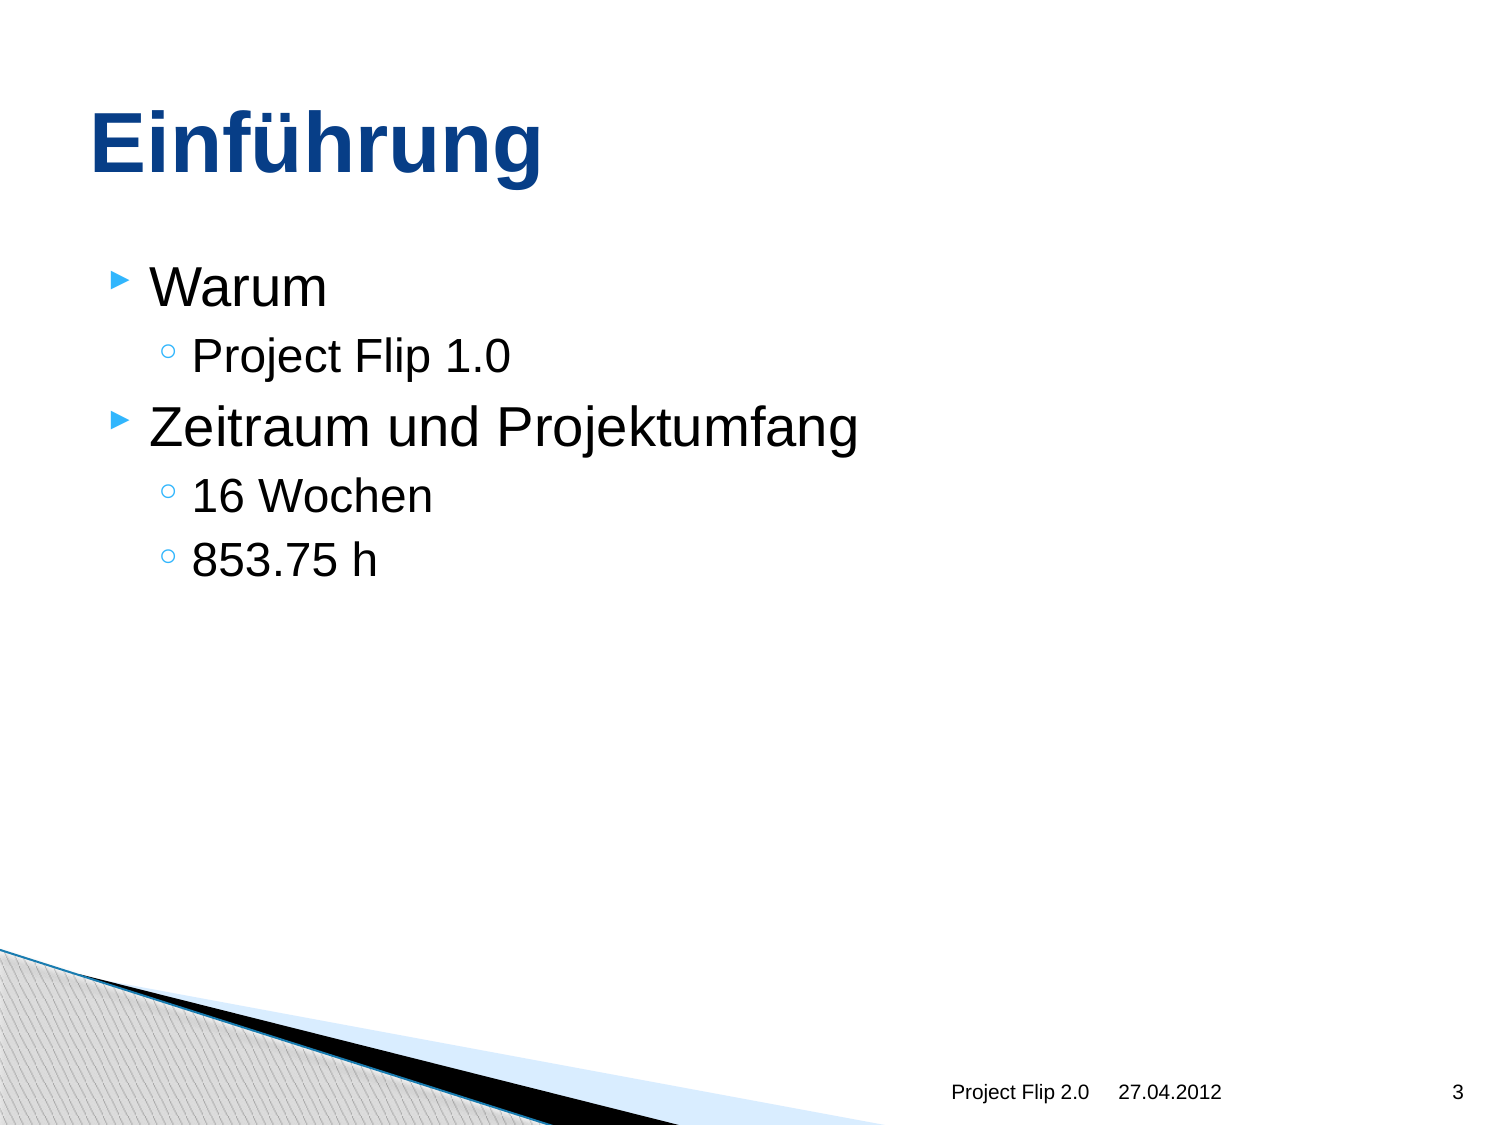

# Einführung
Warum
Project Flip 1.0
Zeitraum und Projektumfang
16 Wochen
853.75 h

Project Flip 2.0
27.04.2012
3